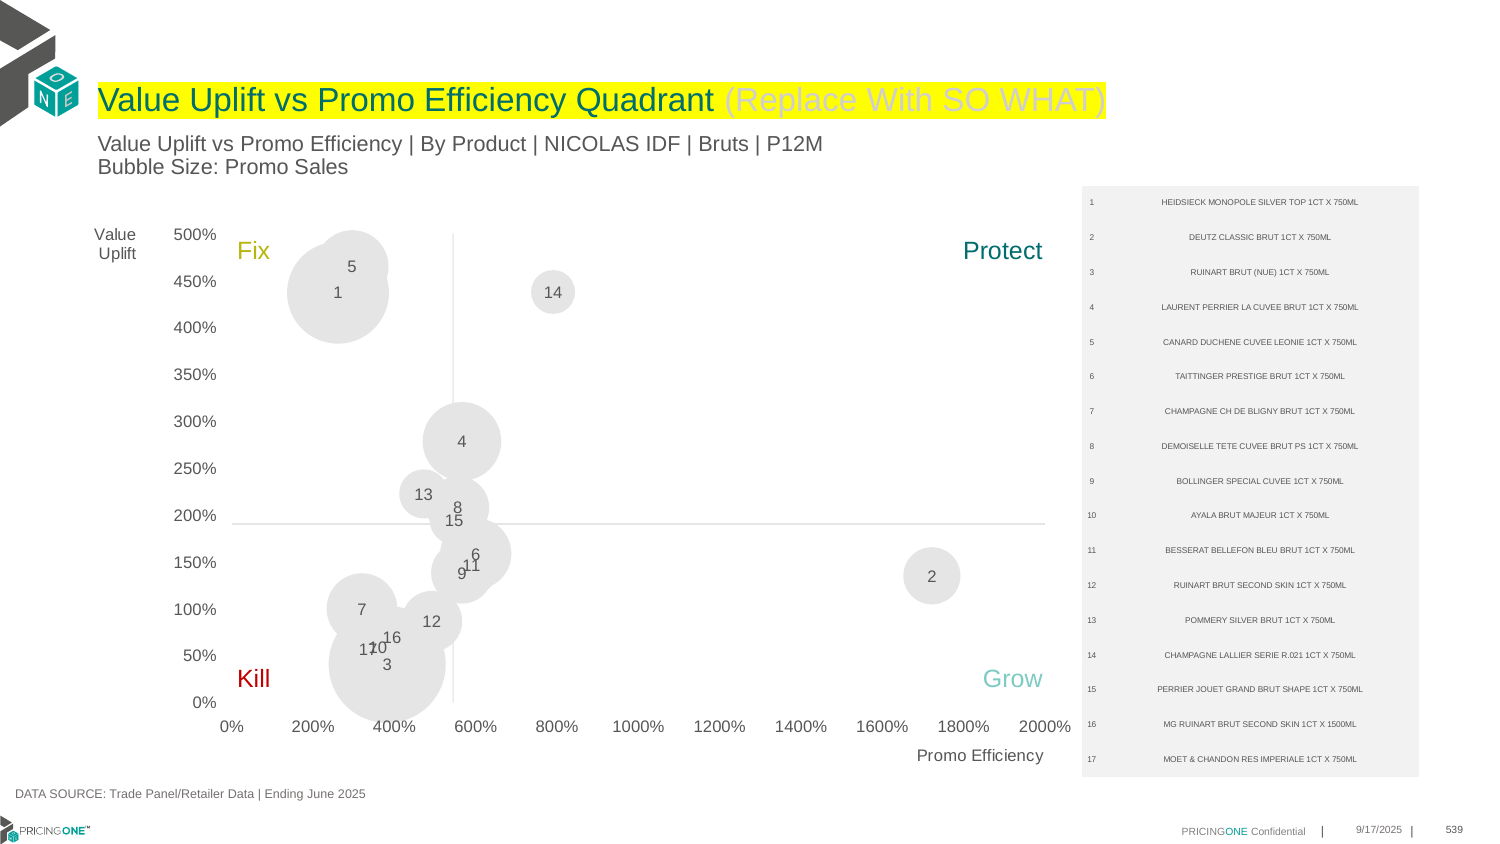

# Value Uplift vs Promo Efficiency Quadrant (Replace With SO WHAT)
Value Uplift vs Promo Efficiency | By Product | NICOLAS IDF | Bruts | P12M
Bubble Size: Promo Sales

### Chart

| Category | Value Uplift |
|---|---|
| 1 | HEIDSIECK MONOPOLE SILVER TOP 1CT X 750ML |
| --- | --- |
| 2 | DEUTZ CLASSIC BRUT 1CT X 750ML |
| 3 | RUINART BRUT (NUE) 1CT X 750ML |
| 4 | LAURENT PERRIER LA CUVEE BRUT 1CT X 750ML |
| 5 | CANARD DUCHENE CUVEE LEONIE 1CT X 750ML |
| 6 | TAITTINGER PRESTIGE BRUT 1CT X 750ML |
| 7 | CHAMPAGNE CH DE BLIGNY BRUT 1CT X 750ML |
| 8 | DEMOISELLE TETE CUVEE BRUT PS 1CT X 750ML |
| 9 | BOLLINGER SPECIAL CUVEE 1CT X 750ML |
| 10 | AYALA BRUT MAJEUR 1CT X 750ML |
| 11 | BESSERAT BELLEFON BLEU BRUT 1CT X 750ML |
| 12 | RUINART BRUT SECOND SKIN 1CT X 750ML |
| 13 | POMMERY SILVER BRUT 1CT X 750ML |
| 14 | CHAMPAGNE LALLIER SERIE R.021 1CT X 750ML |
| 15 | PERRIER JOUET GRAND BRUT SHAPE 1CT X 750ML |
| 16 | MG RUINART BRUT SECOND SKIN 1CT X 1500ML |
| 17 | MOET & CHANDON RES IMPERIALE 1CT X 750ML |
Protect
Fix
Kill
Grow
DATA SOURCE: Trade Panel/Retailer Data | Ending June 2025

9/17/2025
539